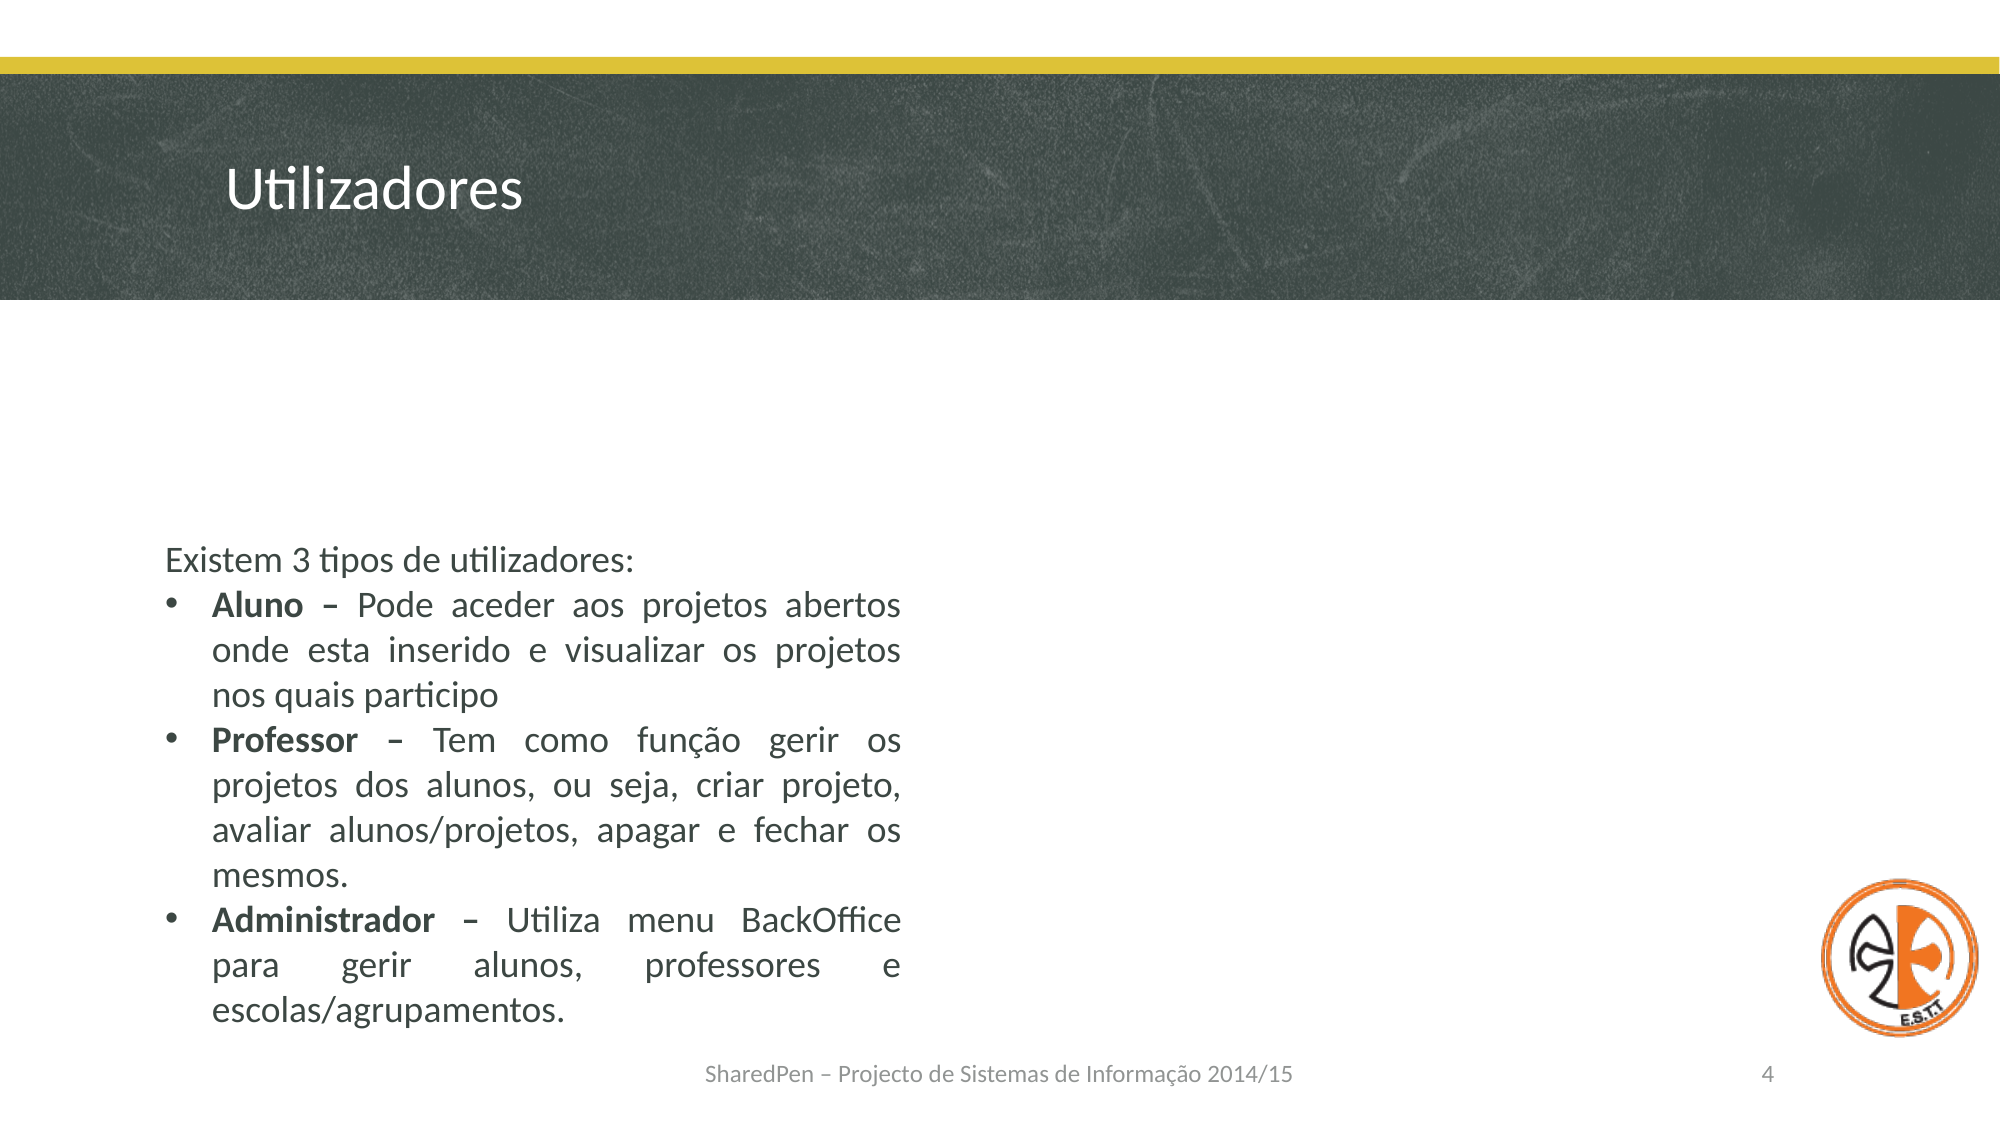

# Utilizadores
Existem 3 tipos de utilizadores:
Aluno – Pode aceder aos projetos abertos onde esta inserido e visualizar os projetos nos quais participo
Professor – Tem como função gerir os projetos dos alunos, ou seja, criar projeto, avaliar alunos/projetos, apagar e fechar os mesmos.
Administrador – Utiliza menu BackOffice para gerir alunos, professores e escolas/agrupamentos.
SharedPen – Projecto de Sistemas de Informação 2014/15
4